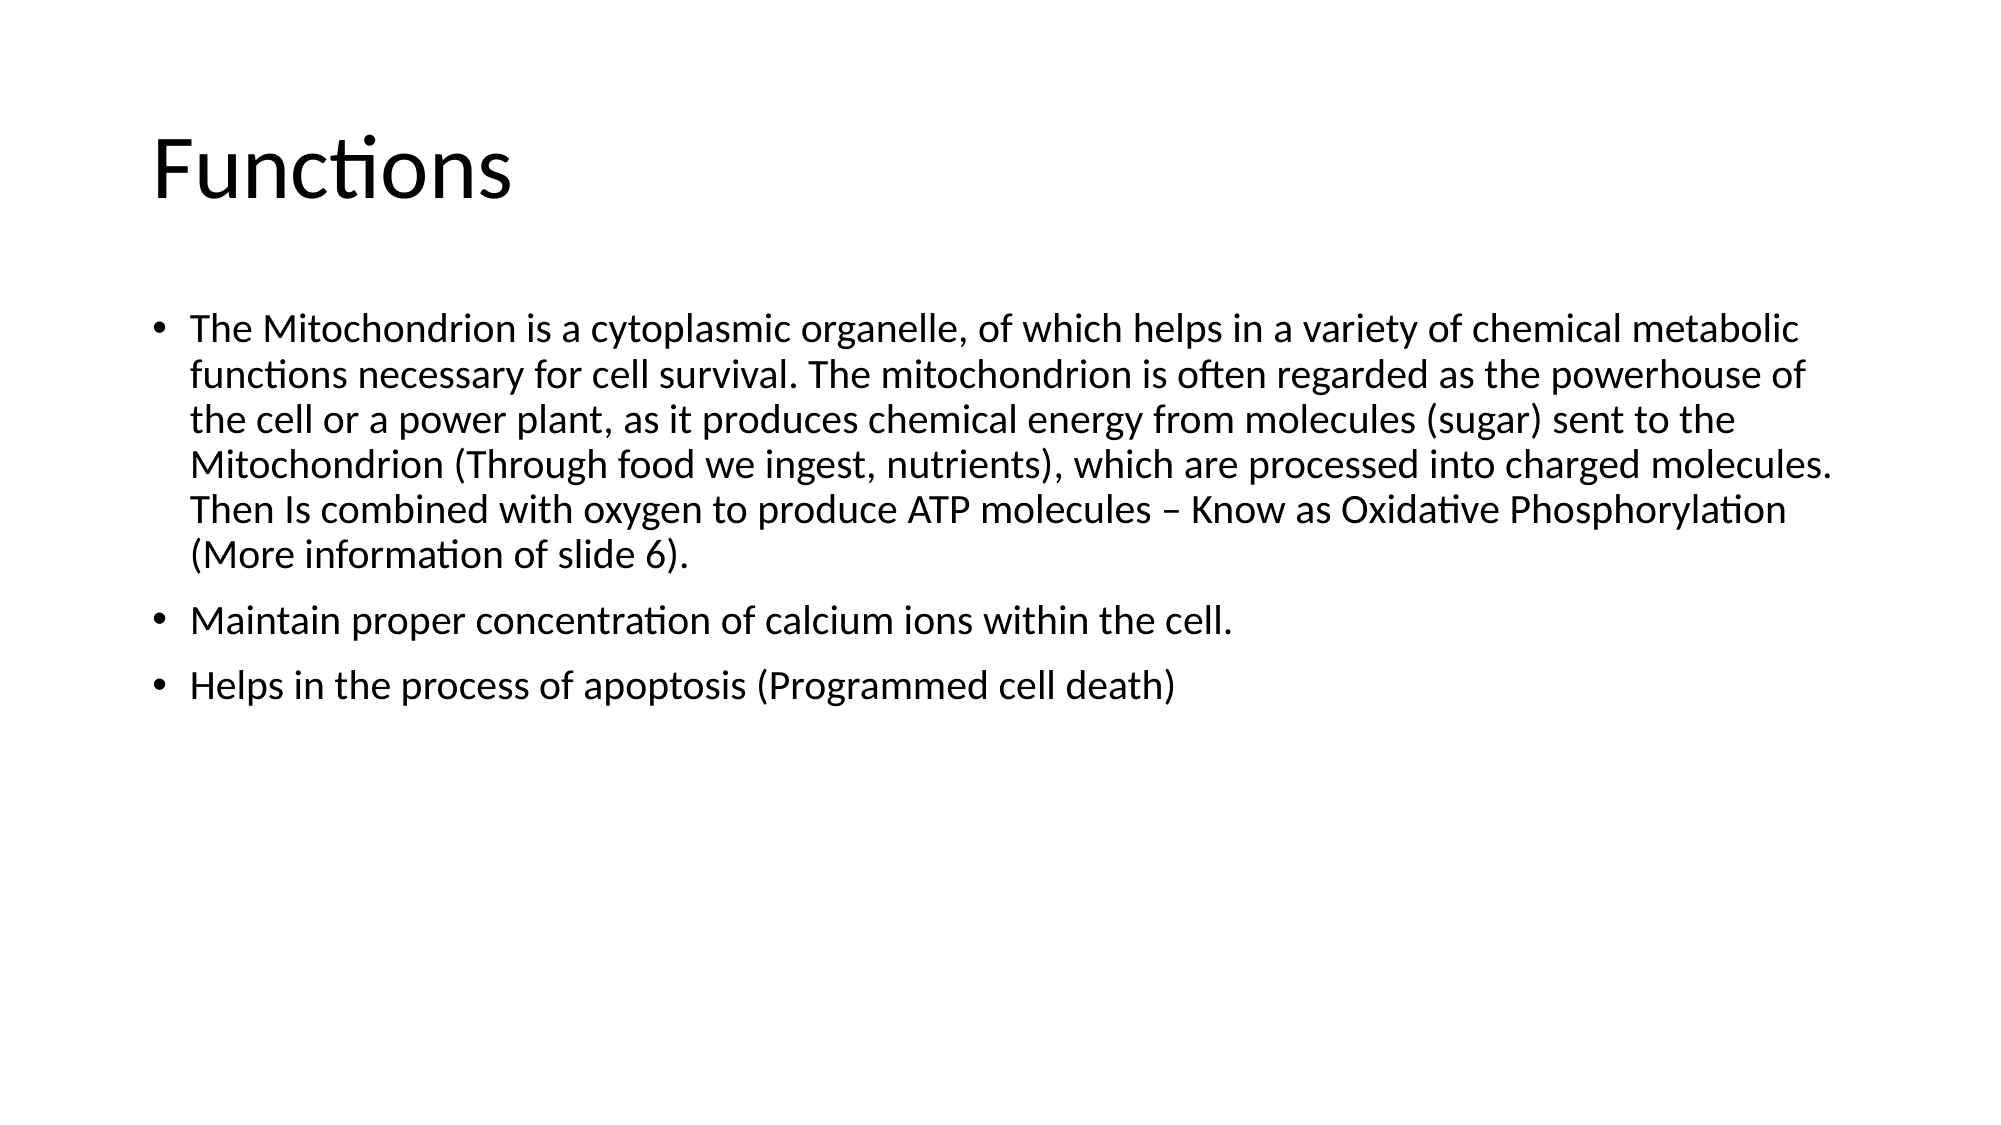

# Functions
The Mitochondrion is a cytoplasmic organelle, of which helps in a variety of chemical metabolic functions necessary for cell survival. The mitochondrion is often regarded as the powerhouse of the cell or a power plant, as it produces chemical energy from molecules (sugar) sent to the Mitochondrion (Through food we ingest, nutrients), which are processed into charged molecules. Then Is combined with oxygen to produce ATP molecules – Know as Oxidative Phosphorylation (More information of slide 6).
Maintain proper concentration of calcium ions within the cell.
Helps in the process of apoptosis (Programmed cell death)